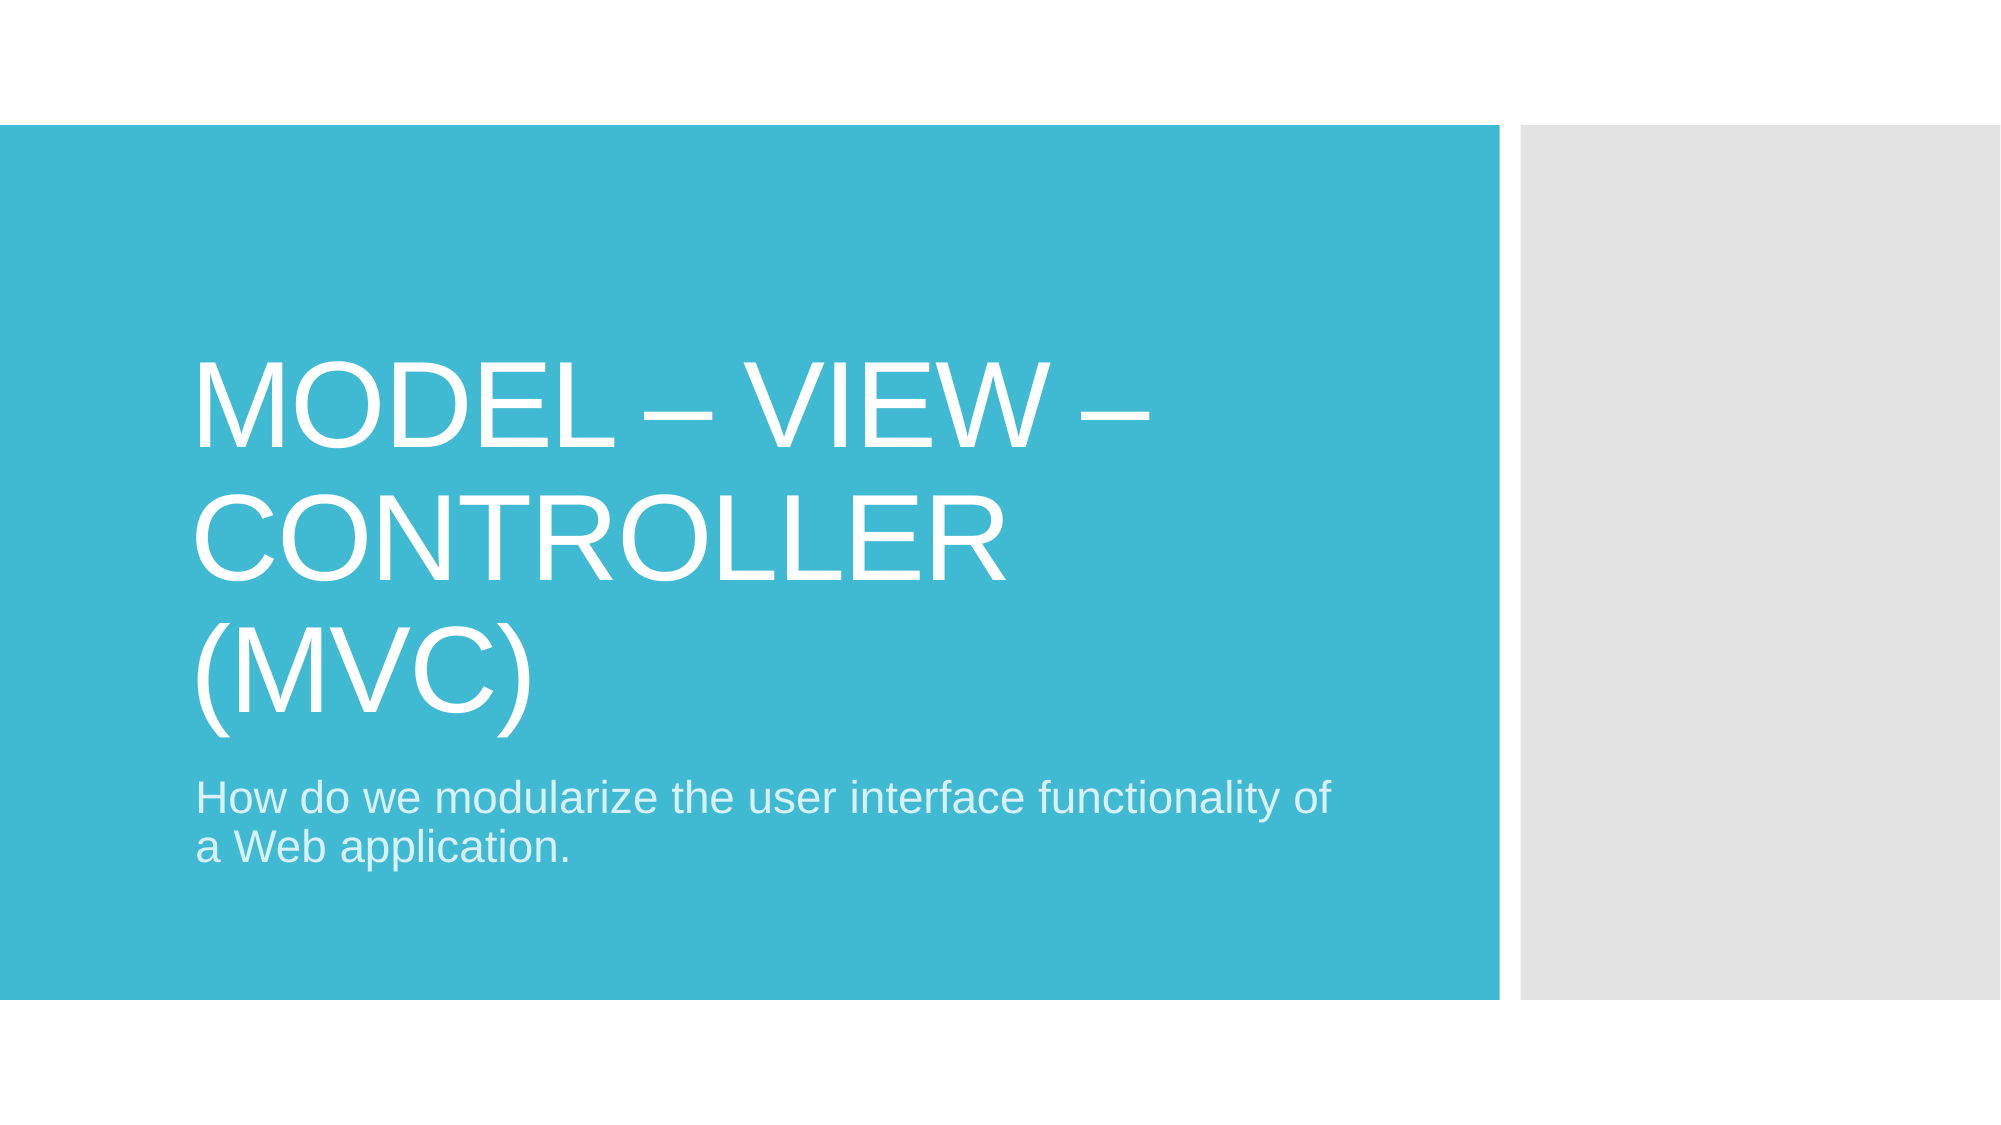

# MODEL – VIEW – CONTROLLER (MVC)
How do we modularize the user interface functionality of a Web application.